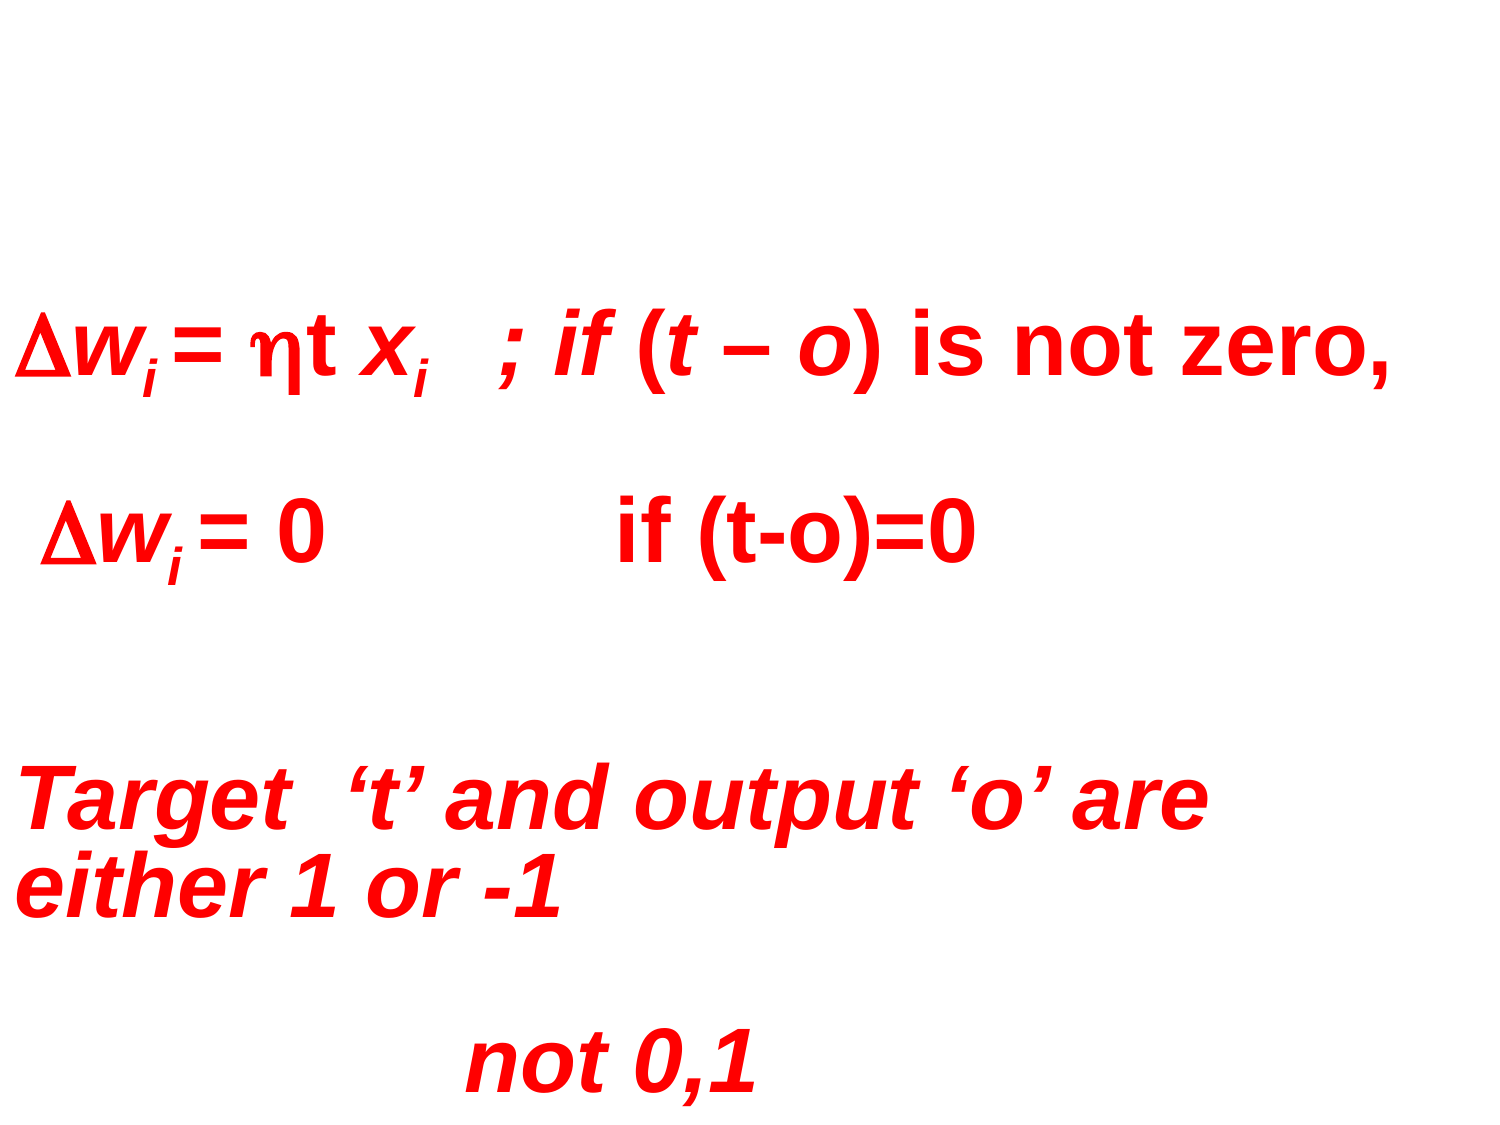

Δwi = ηt xi    ; if (t – o) is not zero,

 Δwi = 0 		if (t-o)=0

Target  ‘t’ and output ‘o’ are either 1 or -1

			not 0,1